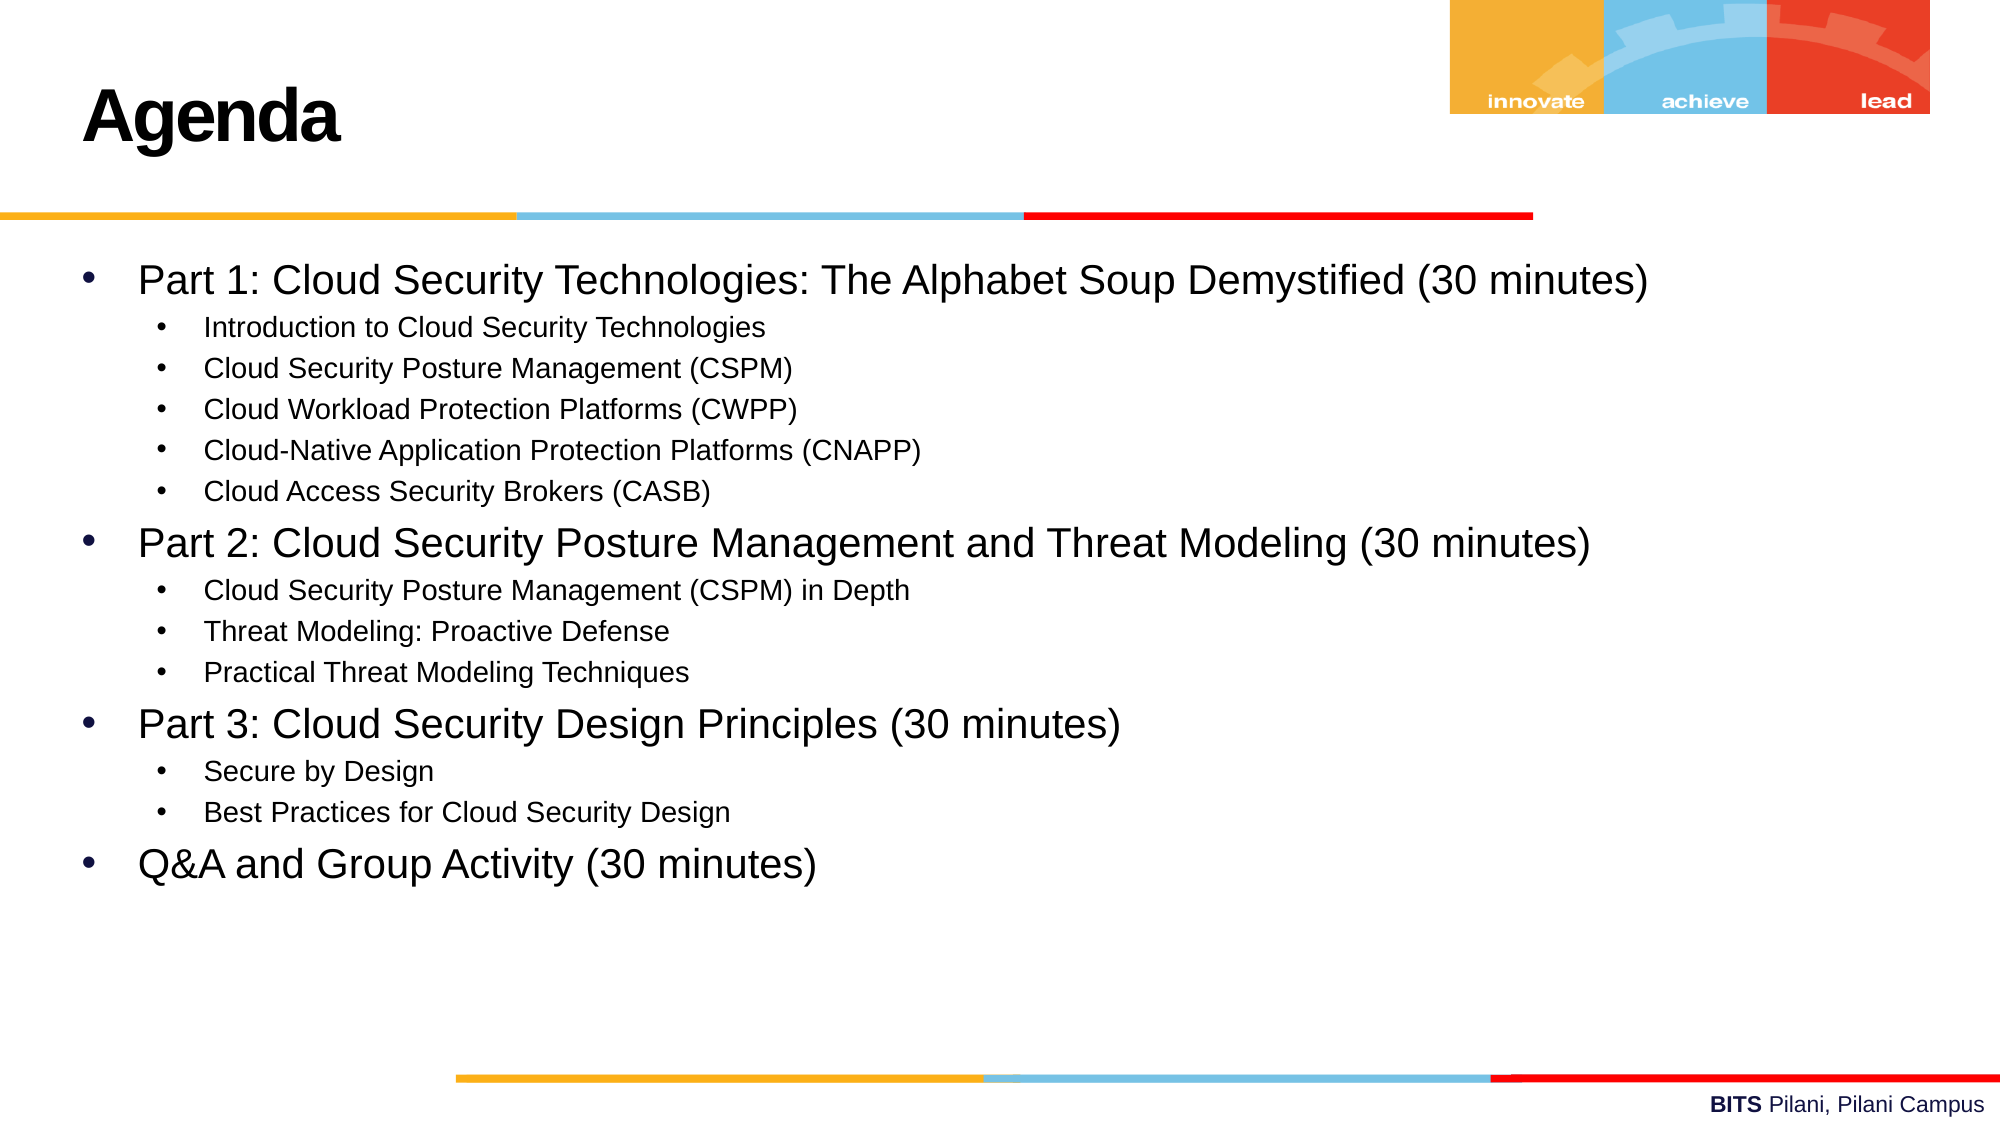

Agenda
Part 1: Cloud Security Technologies: The Alphabet Soup Demystified (30 minutes)
Introduction to Cloud Security Technologies
Cloud Security Posture Management (CSPM)
Cloud Workload Protection Platforms (CWPP)
Cloud-Native Application Protection Platforms (CNAPP)
Cloud Access Security Brokers (CASB)
Part 2: Cloud Security Posture Management and Threat Modeling (30 minutes)
Cloud Security Posture Management (CSPM) in Depth
Threat Modeling: Proactive Defense
Practical Threat Modeling Techniques
Part 3: Cloud Security Design Principles (30 minutes)
Secure by Design
Best Practices for Cloud Security Design
Q&A and Group Activity (30 minutes)